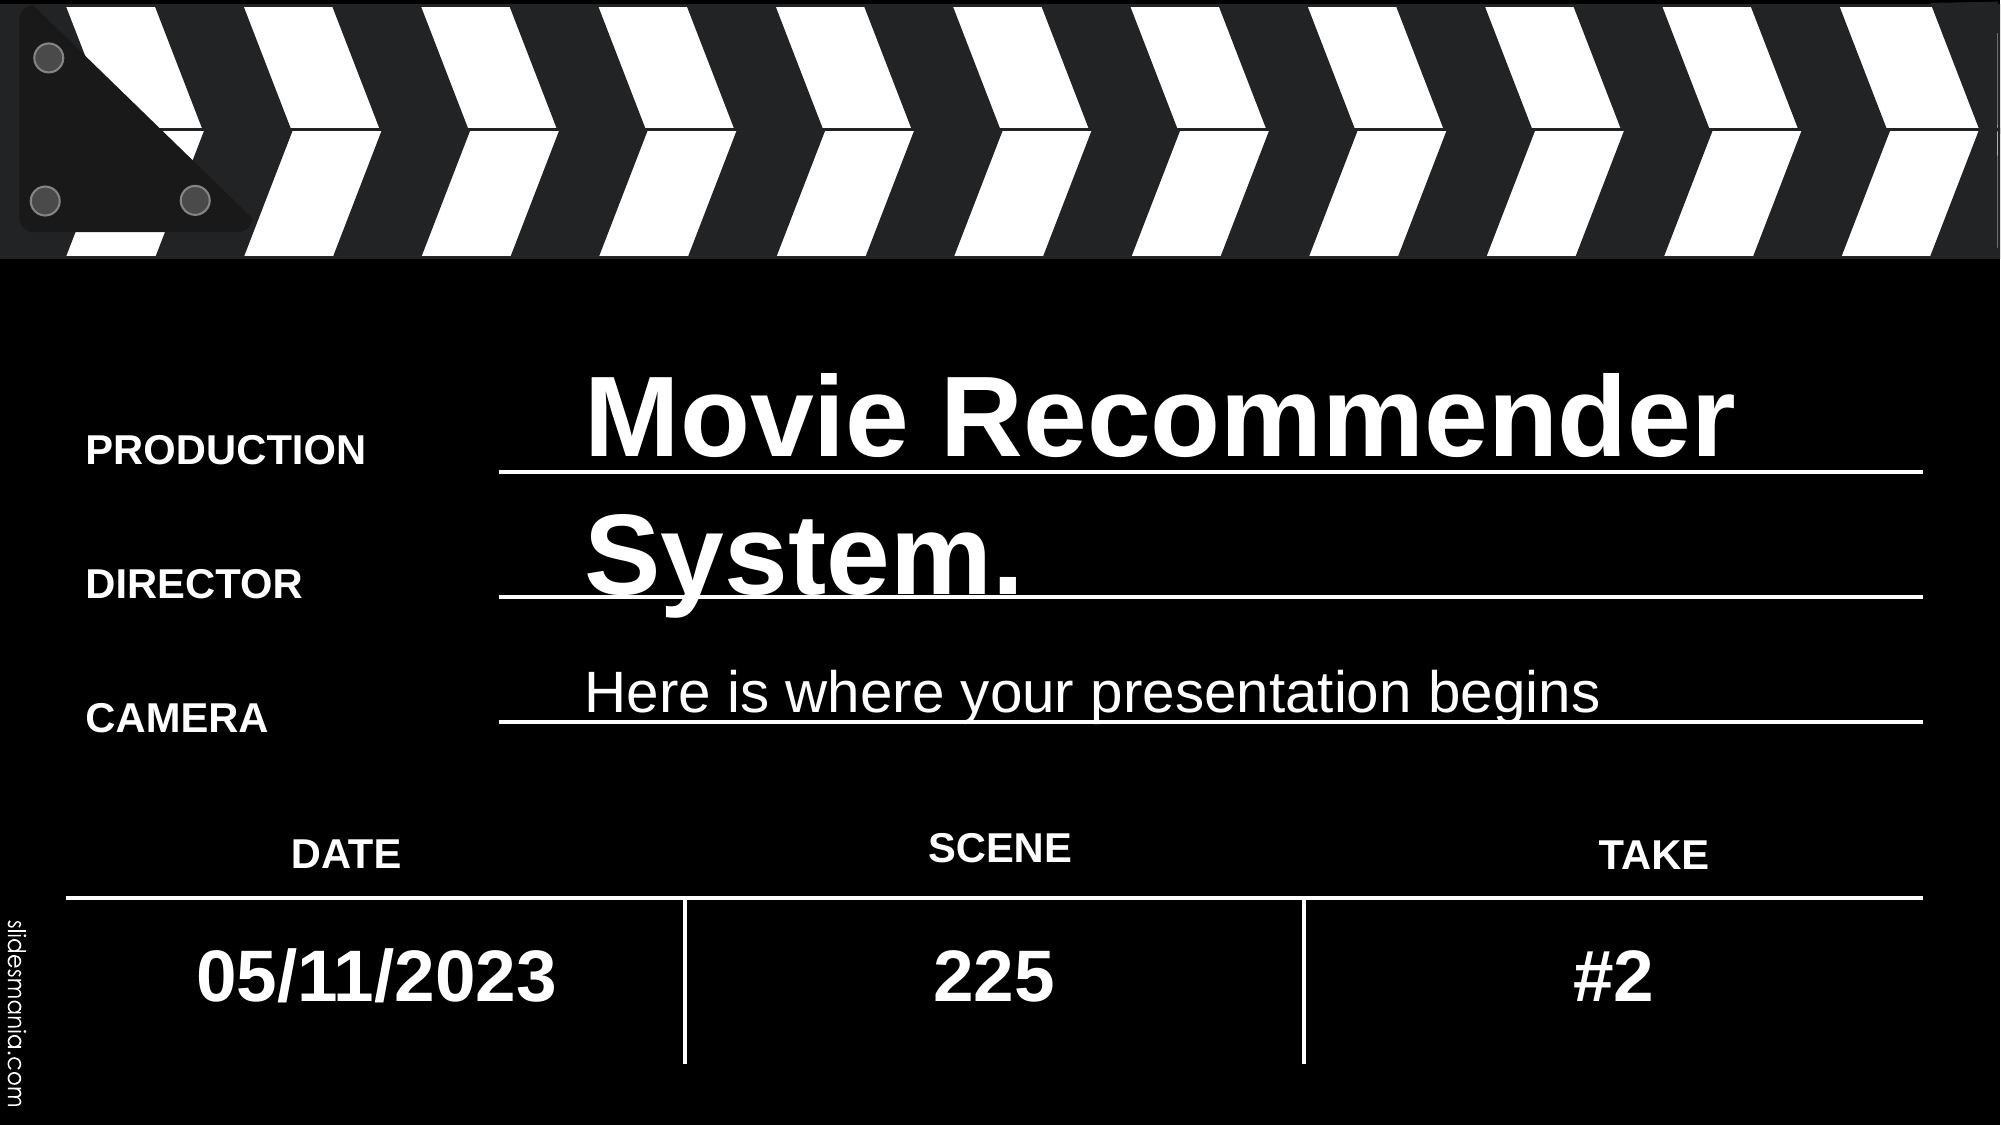

# Movie Recommender System.
Here is where your presentation begins

05/11/2023
225
#2